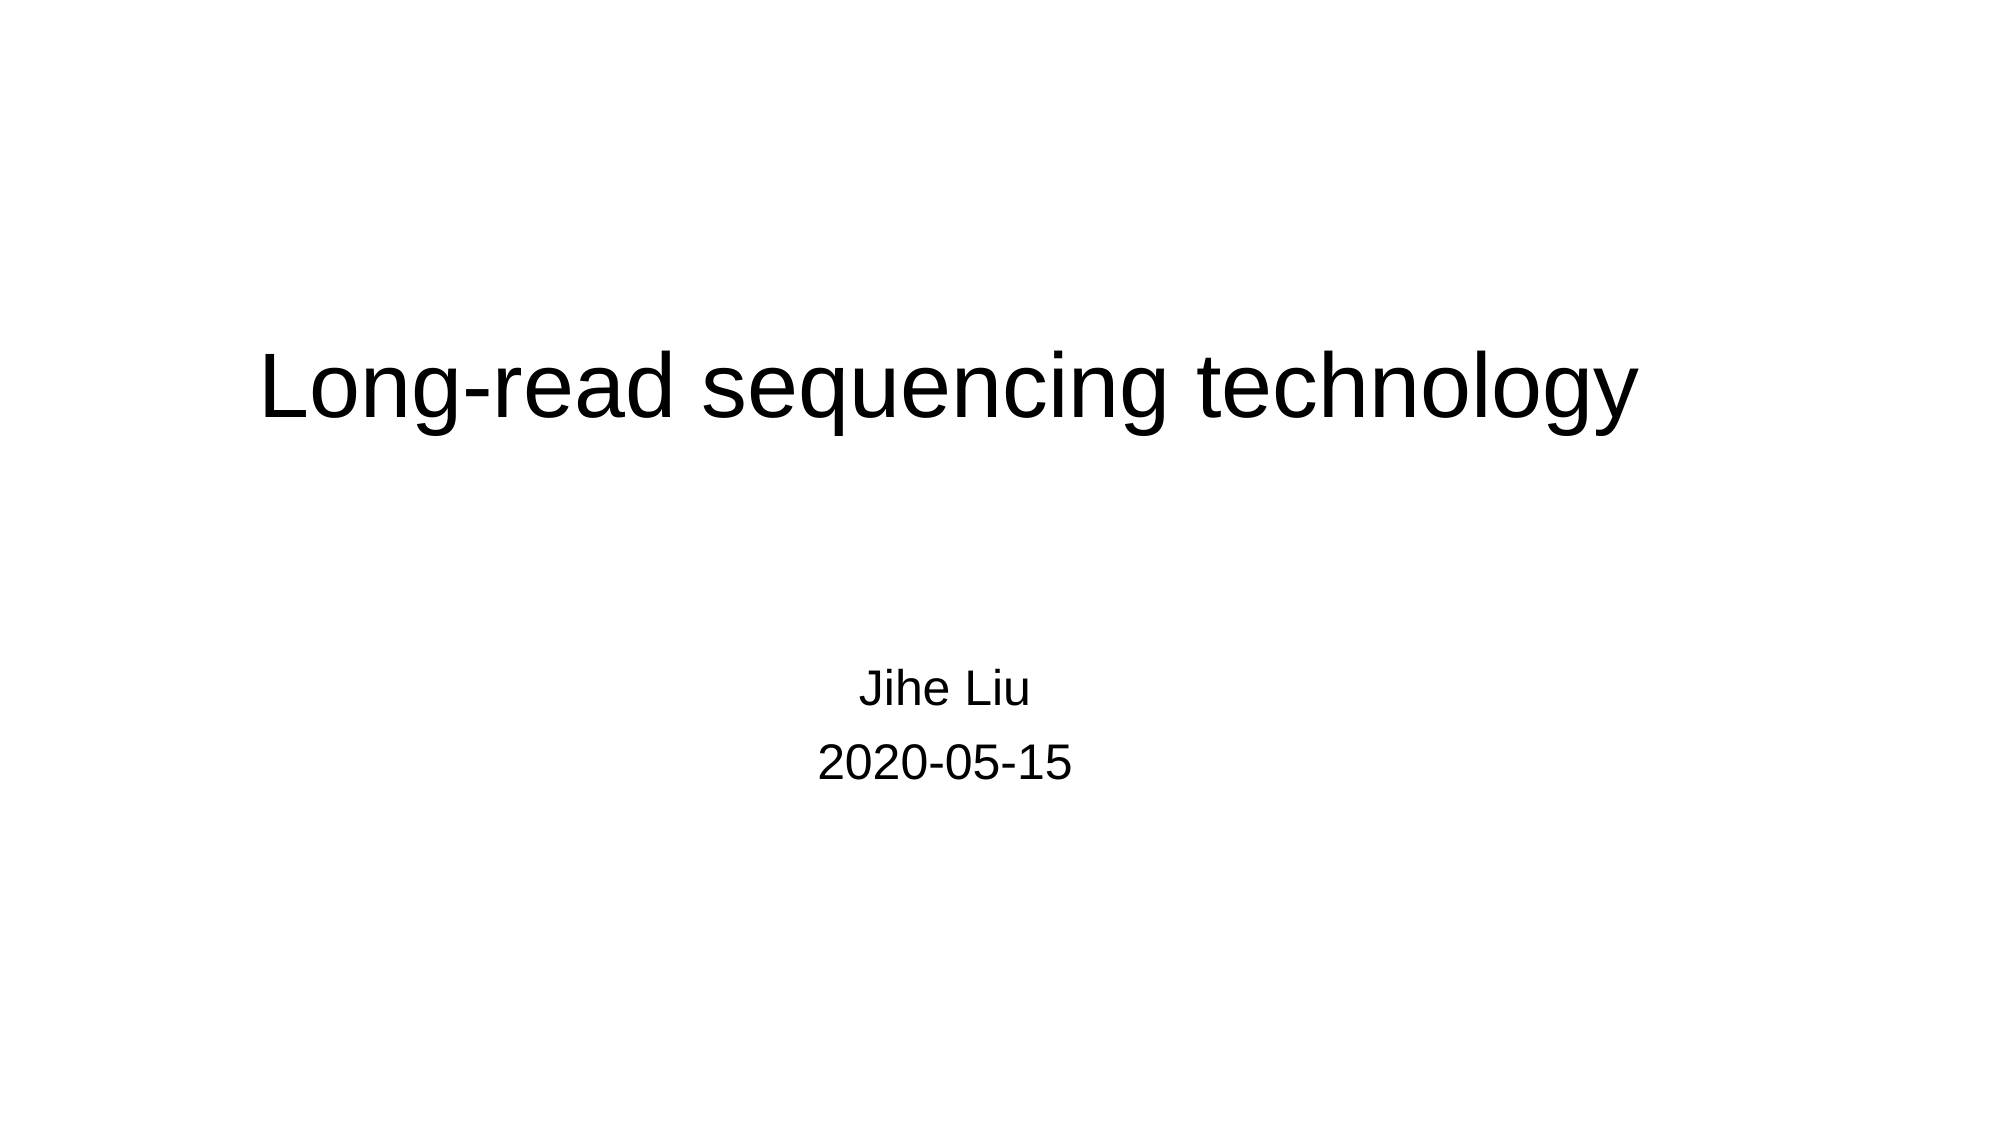

# Long-read sequencing technology
Jihe Liu
2020-05-15